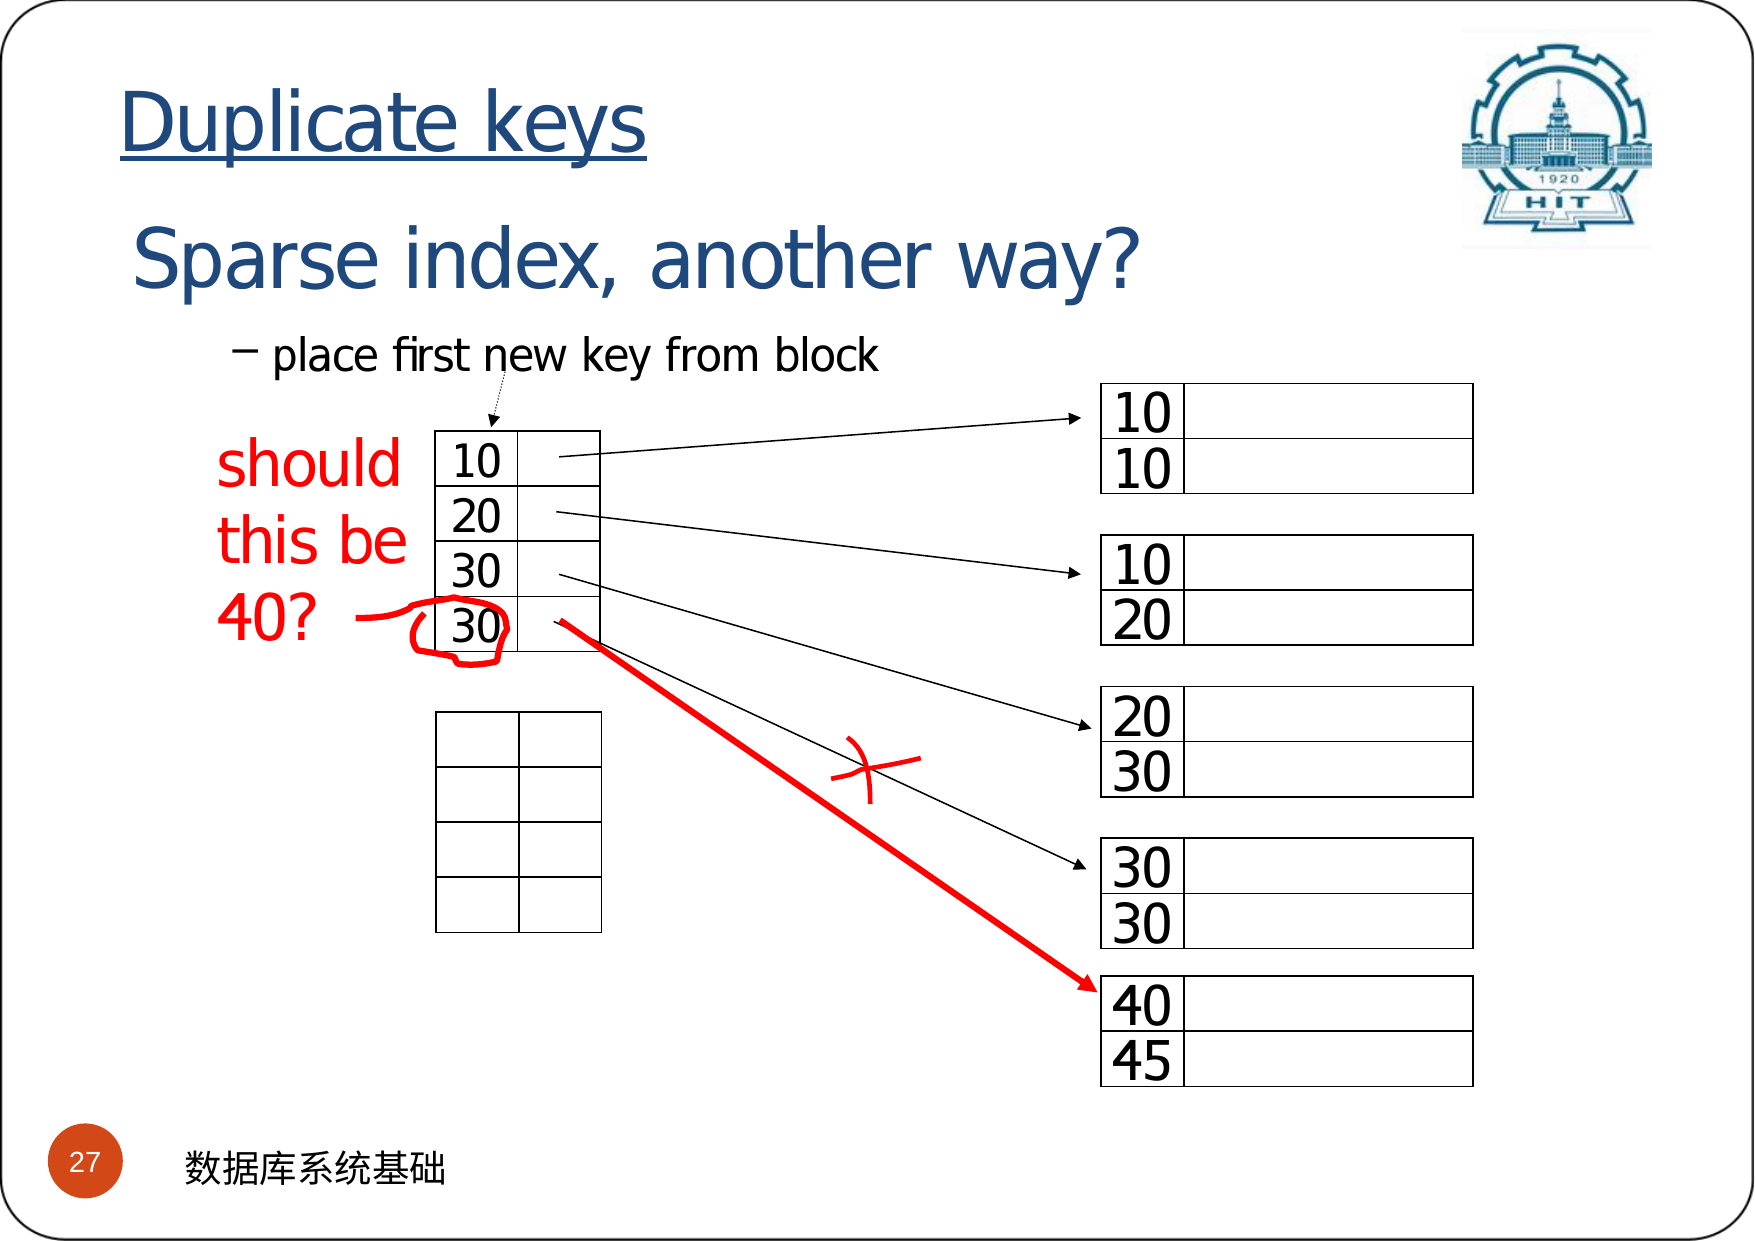

Duplicate keys
Sparse index, another way?
 place first new key from block

10

10

should
this be
40?

10

20

10

20

30

30

20

30

30

30

40

45

Advanced Database system principle
27